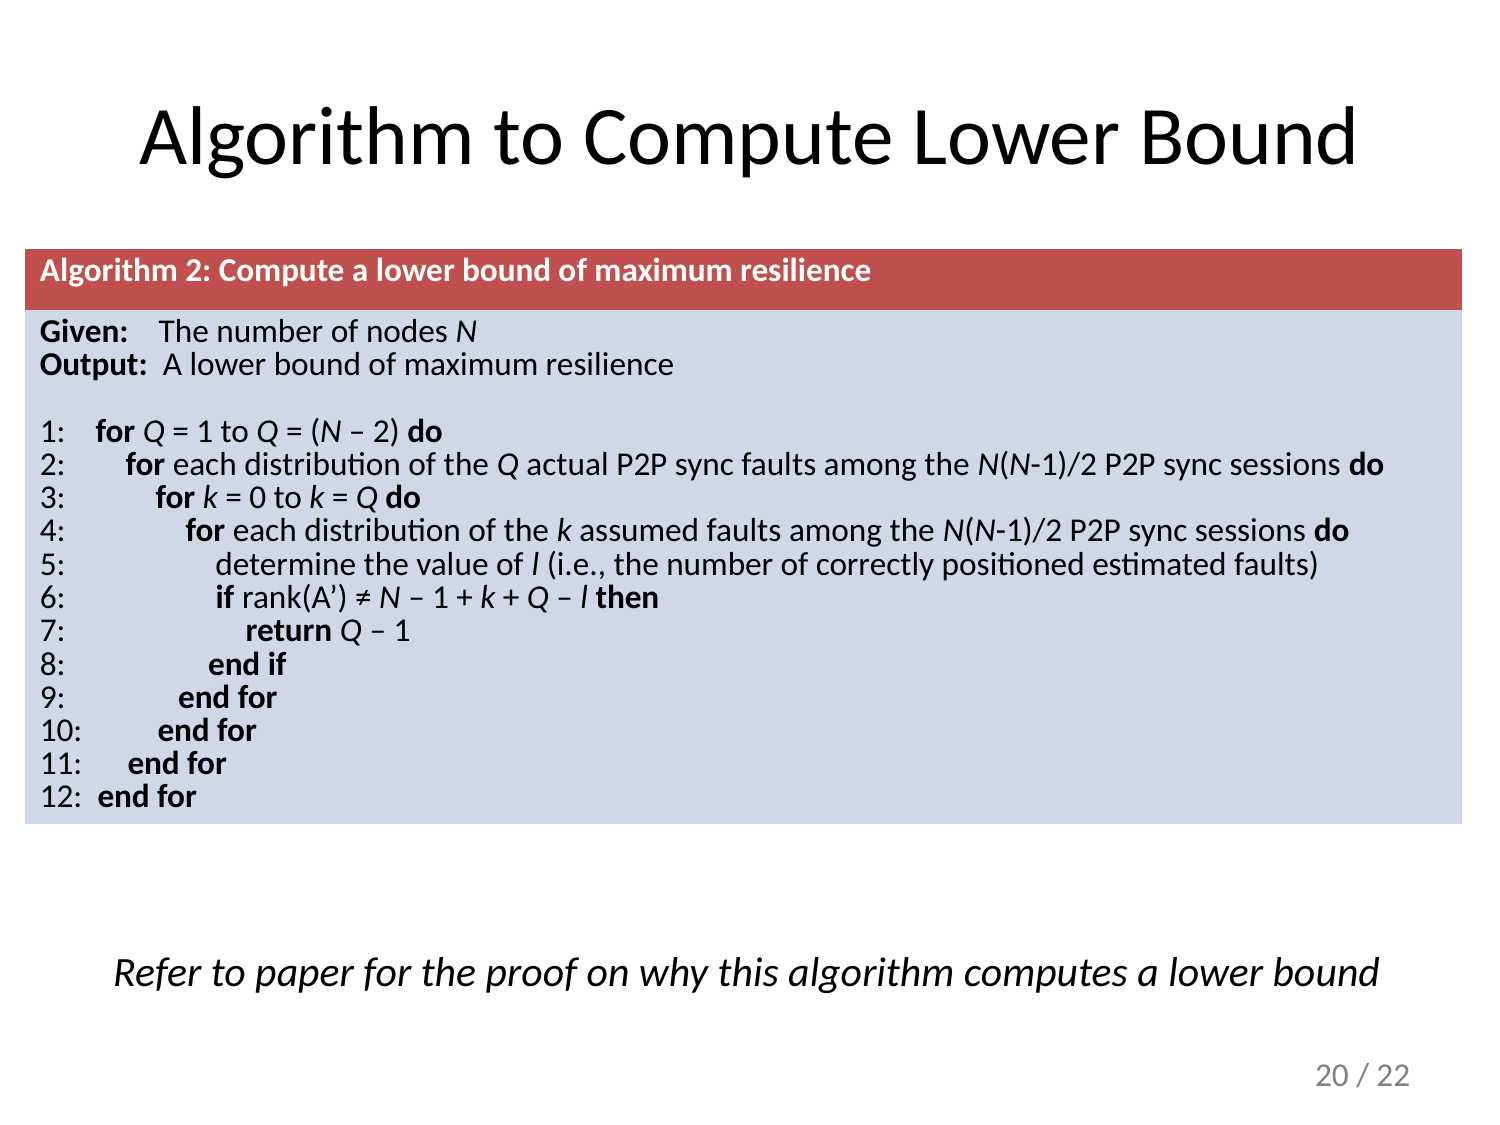

# Algorithm to Compute Lower Bound
| Algorithm 2: Compute a lower bound of maximum resilience |
| --- |
| Given: The number of nodes N Output: A lower bound of maximum resilience 1: for Q = 1 to Q = (N – 2) do 2: for each distribution of the Q actual P2P sync faults among the N(N-1)/2 P2P sync sessions do 3: for k = 0 to k = Q do 4: for each distribution of the k assumed faults among the N(N-1)/2 P2P sync sessions do 5: determine the value of l (i.e., the number of correctly positioned estimated faults) 6: if rank(A’) ≠ N – 1 + k + Q – l then 7: return Q – 1 8: end if 9: end for 10: end for 11: end for 12: end for |
Refer to paper for the proof on why this algorithm computes a lower bound
20 / 22